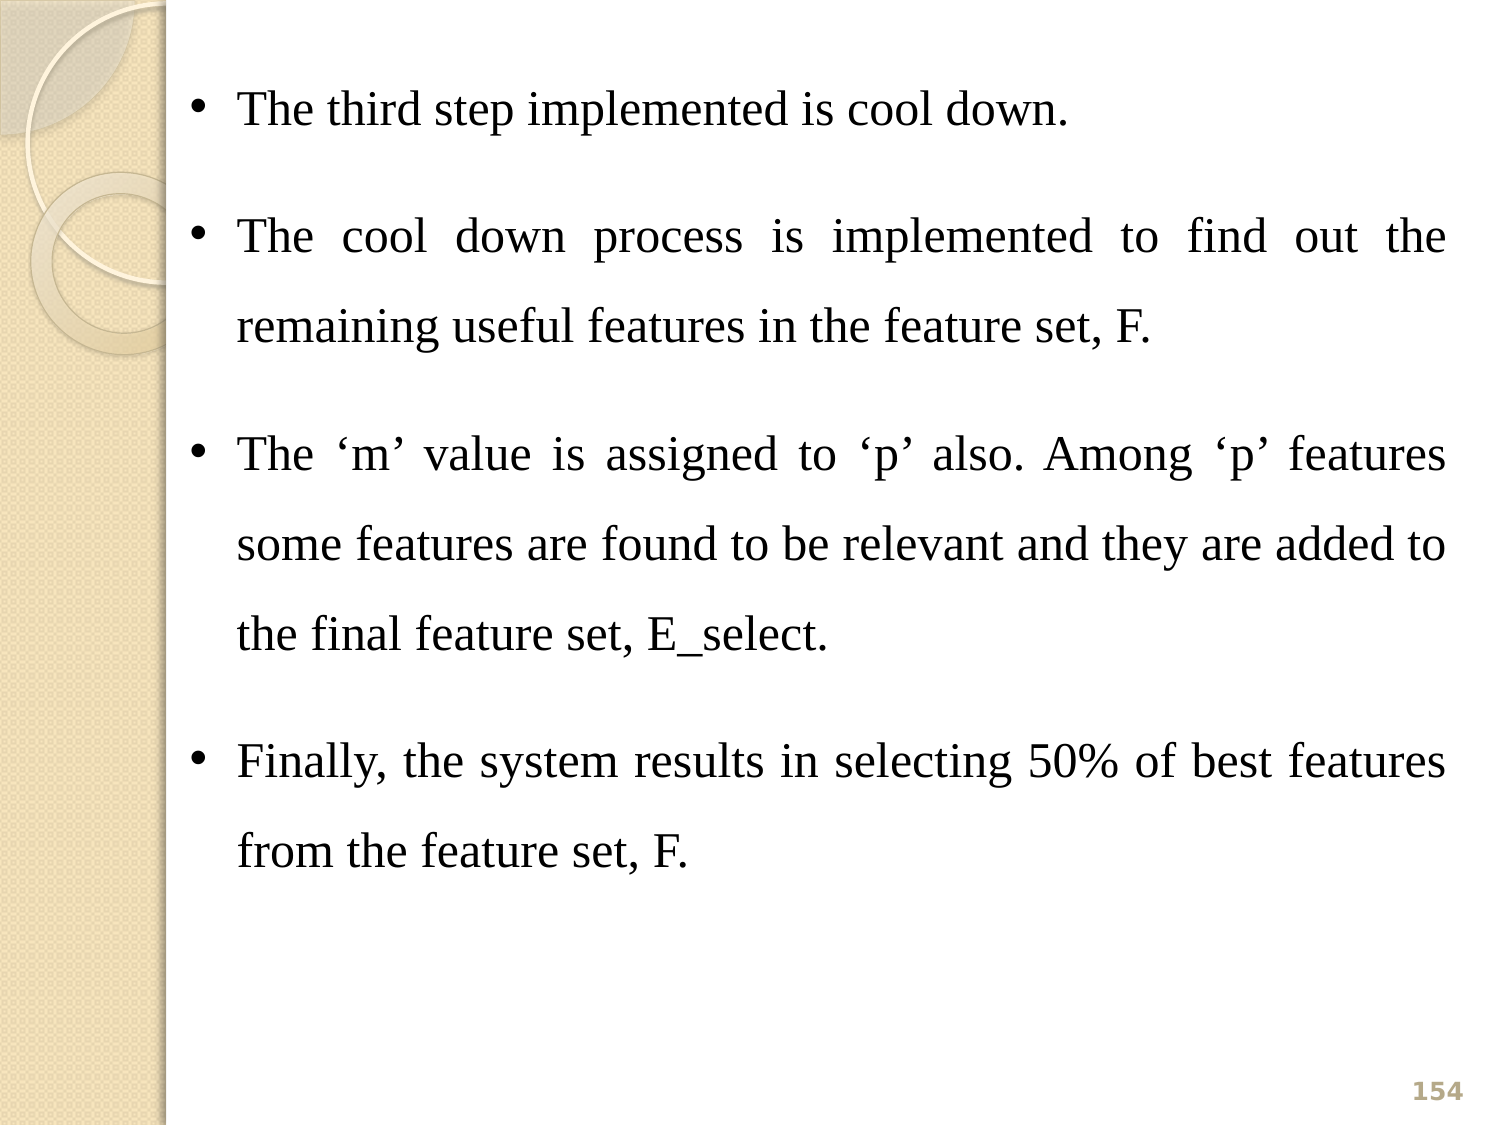

The third step implemented is cool down.
The cool down process is implemented to find out the remaining useful features in the feature set, F.
The ‘m’ value is assigned to ‘p’ also. Among ‘p’ features some features are found to be relevant and they are added to the final feature set, E_select.
Finally, the system results in selecting 50% of best features from the feature set, F.
154